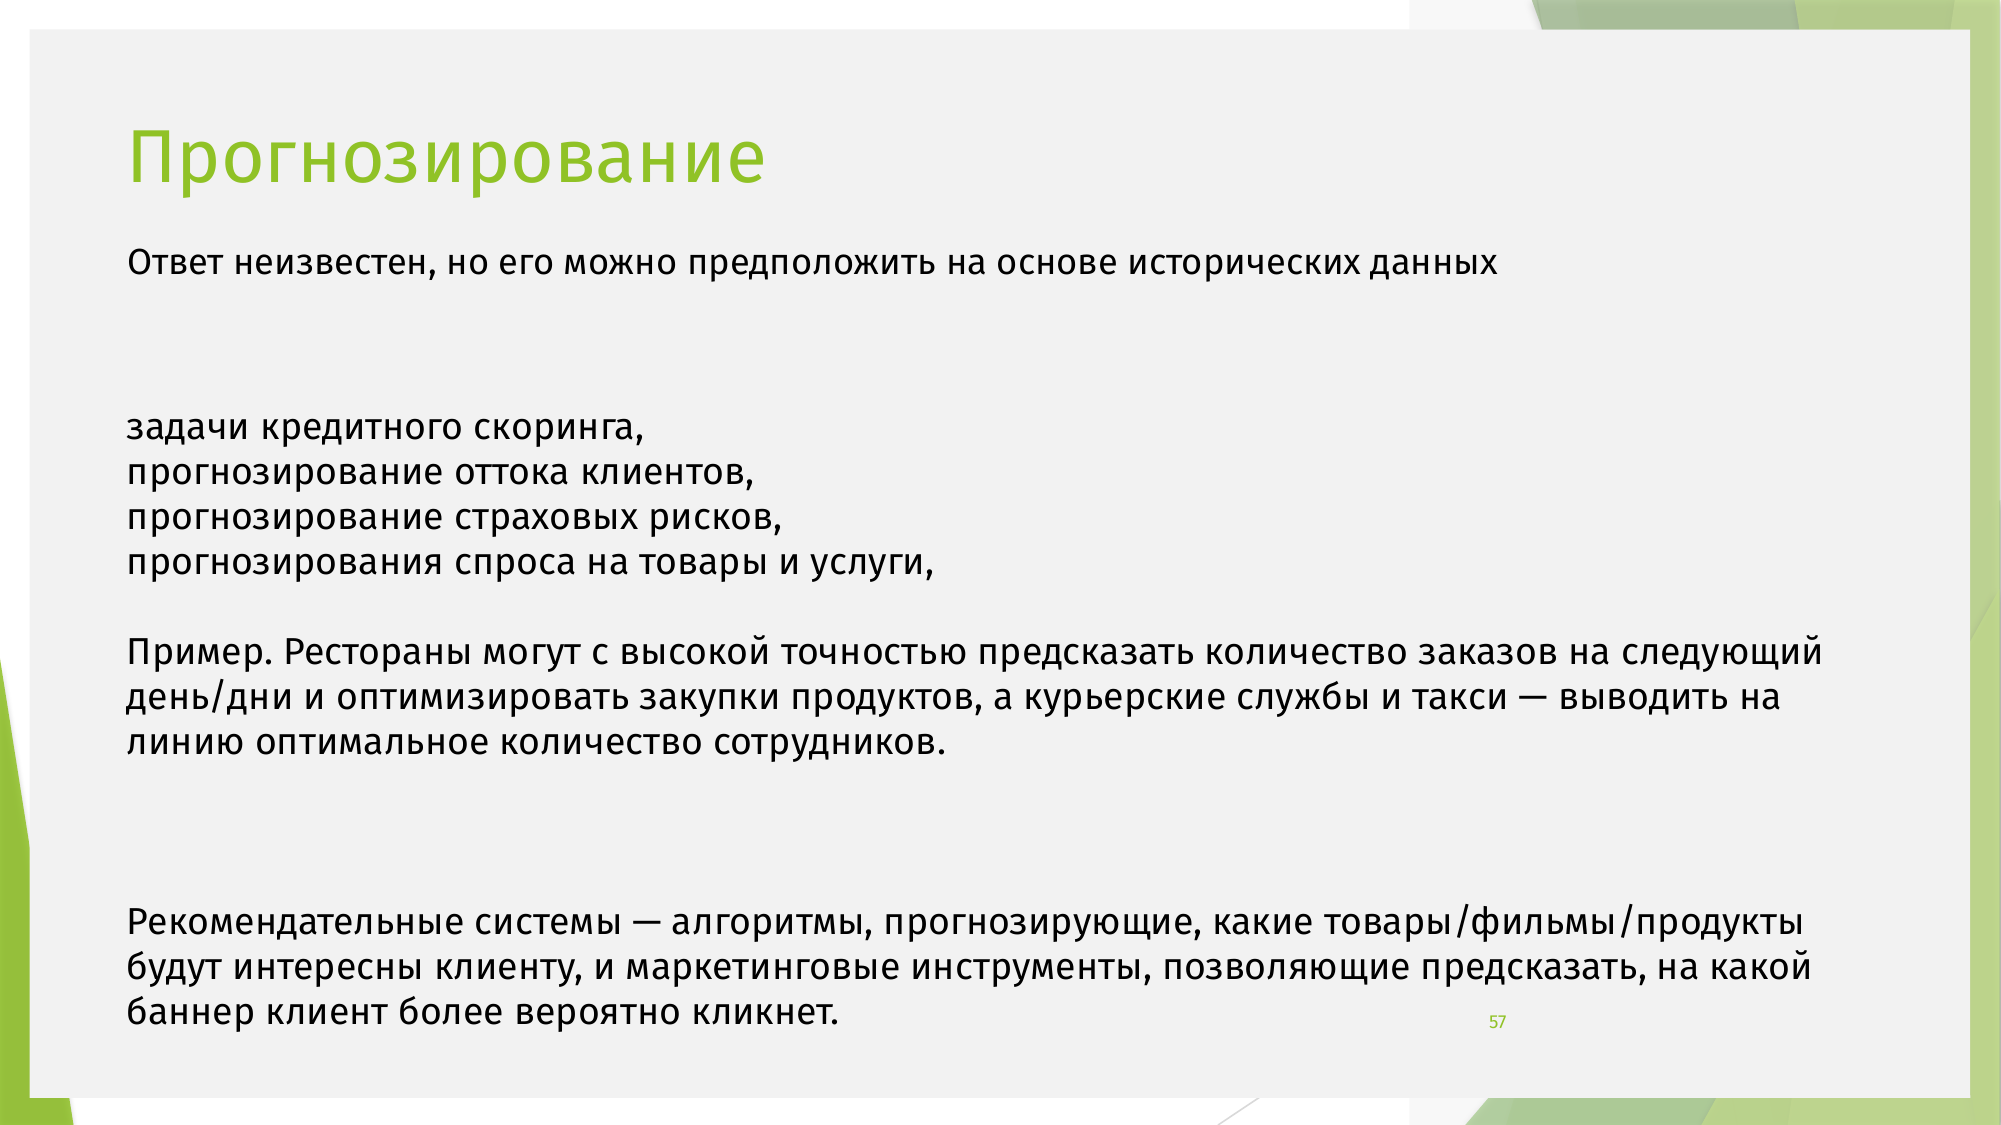

# Прогнозирование
Ответ неизвестен, но его можно предположить на основе исторических данных
задачи кредитного скоринга,
прогнозирование оттока клиентов,
прогнозирование страховых рисков,
прогнозирования спроса на товары и услуги,

Пример. Рестораны могут с высокой точностью предсказать количество заказов на следующий день/дни и оптимизировать закупки продуктов, а курьерские службы и такси — выводить на линию оптимальное количество сотрудников.

Рекомендательные системы — алгоритмы, прогнозирующие, какие товары/фильмы/продукты будут интересны клиенту, и маркетинговые инструменты, позволяющие предсказать, на какой баннер клиент более вероятно кликнет.
57